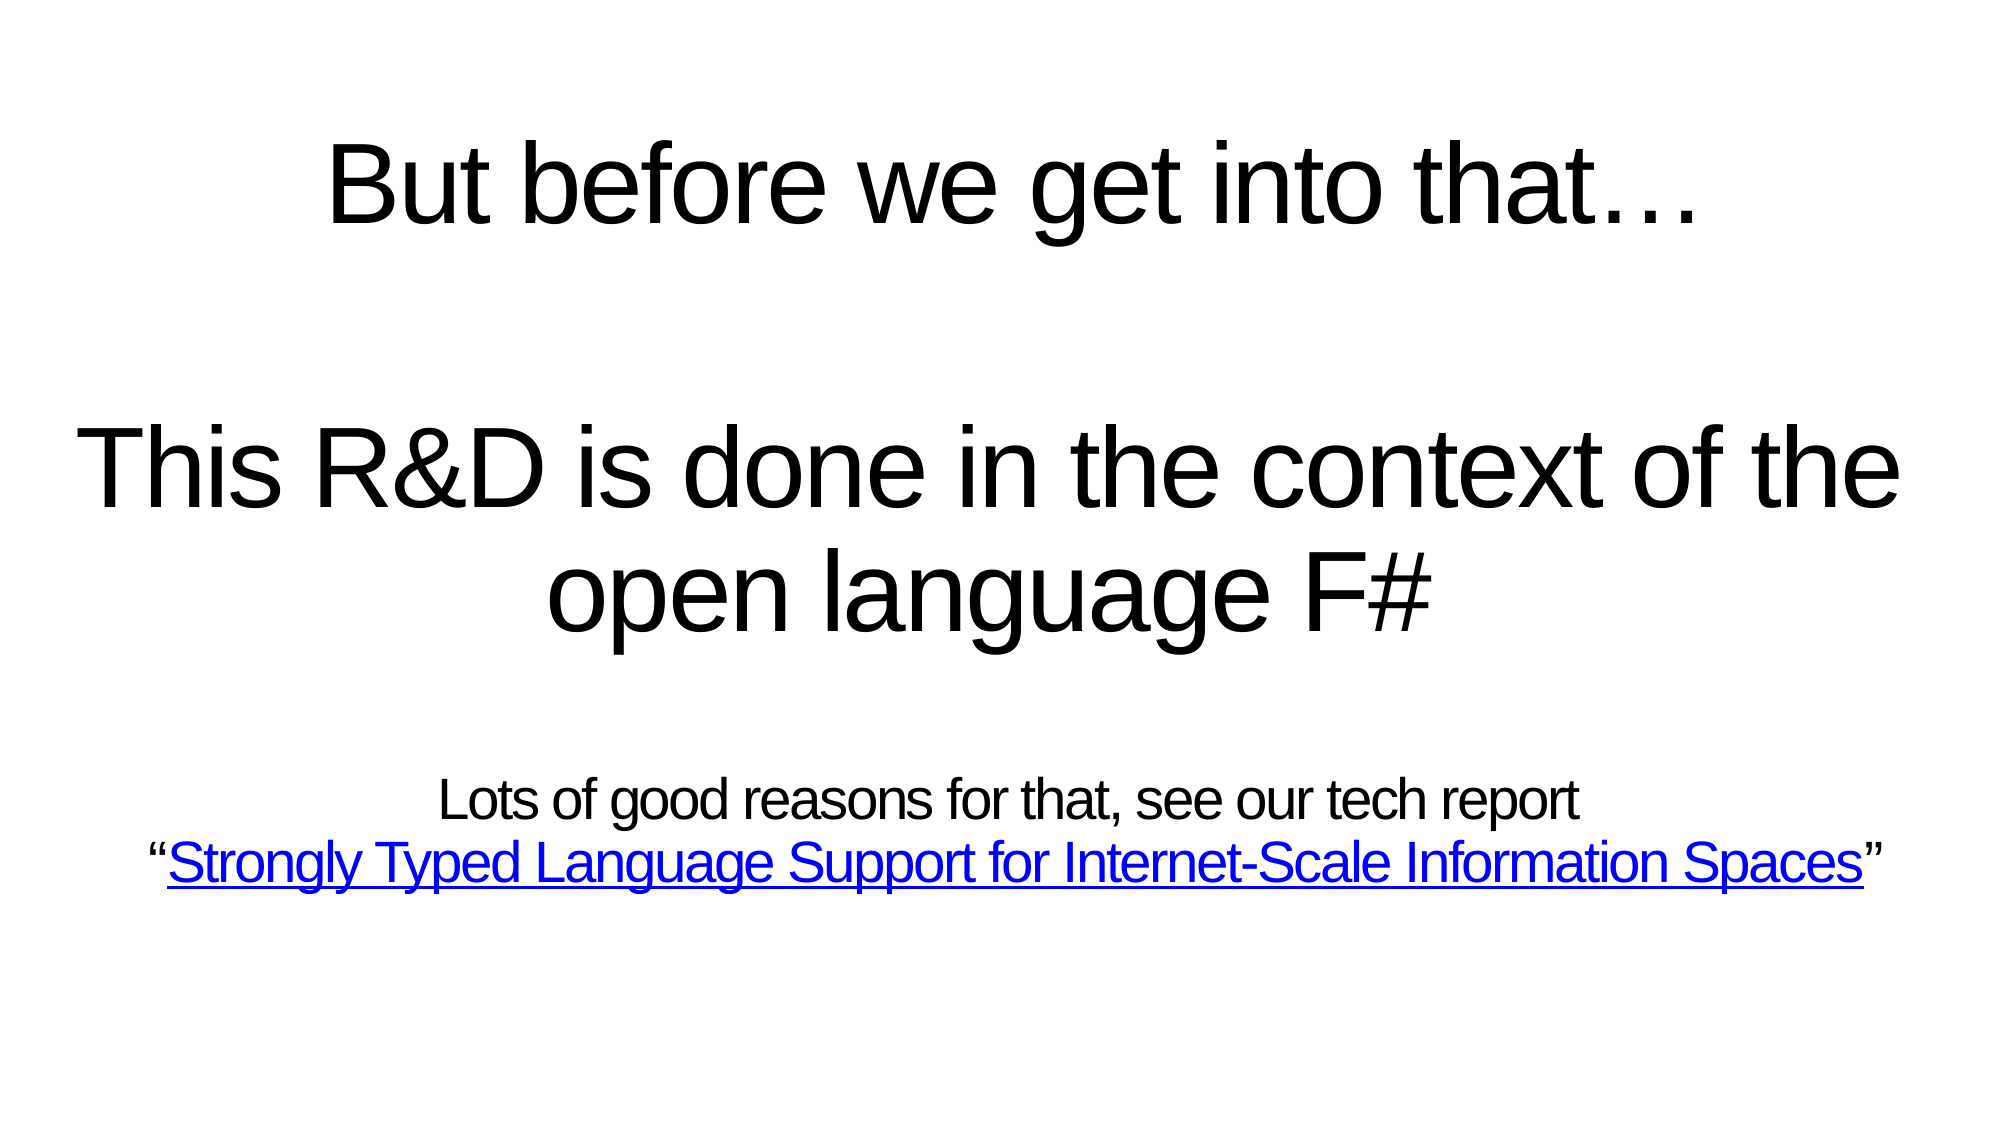

But before we get into that…
# This R&D is done in the context of the open language F#
Lots of good reasons for that, see our tech report
“Strongly Typed Language Support for Internet-Scale Information Spaces”